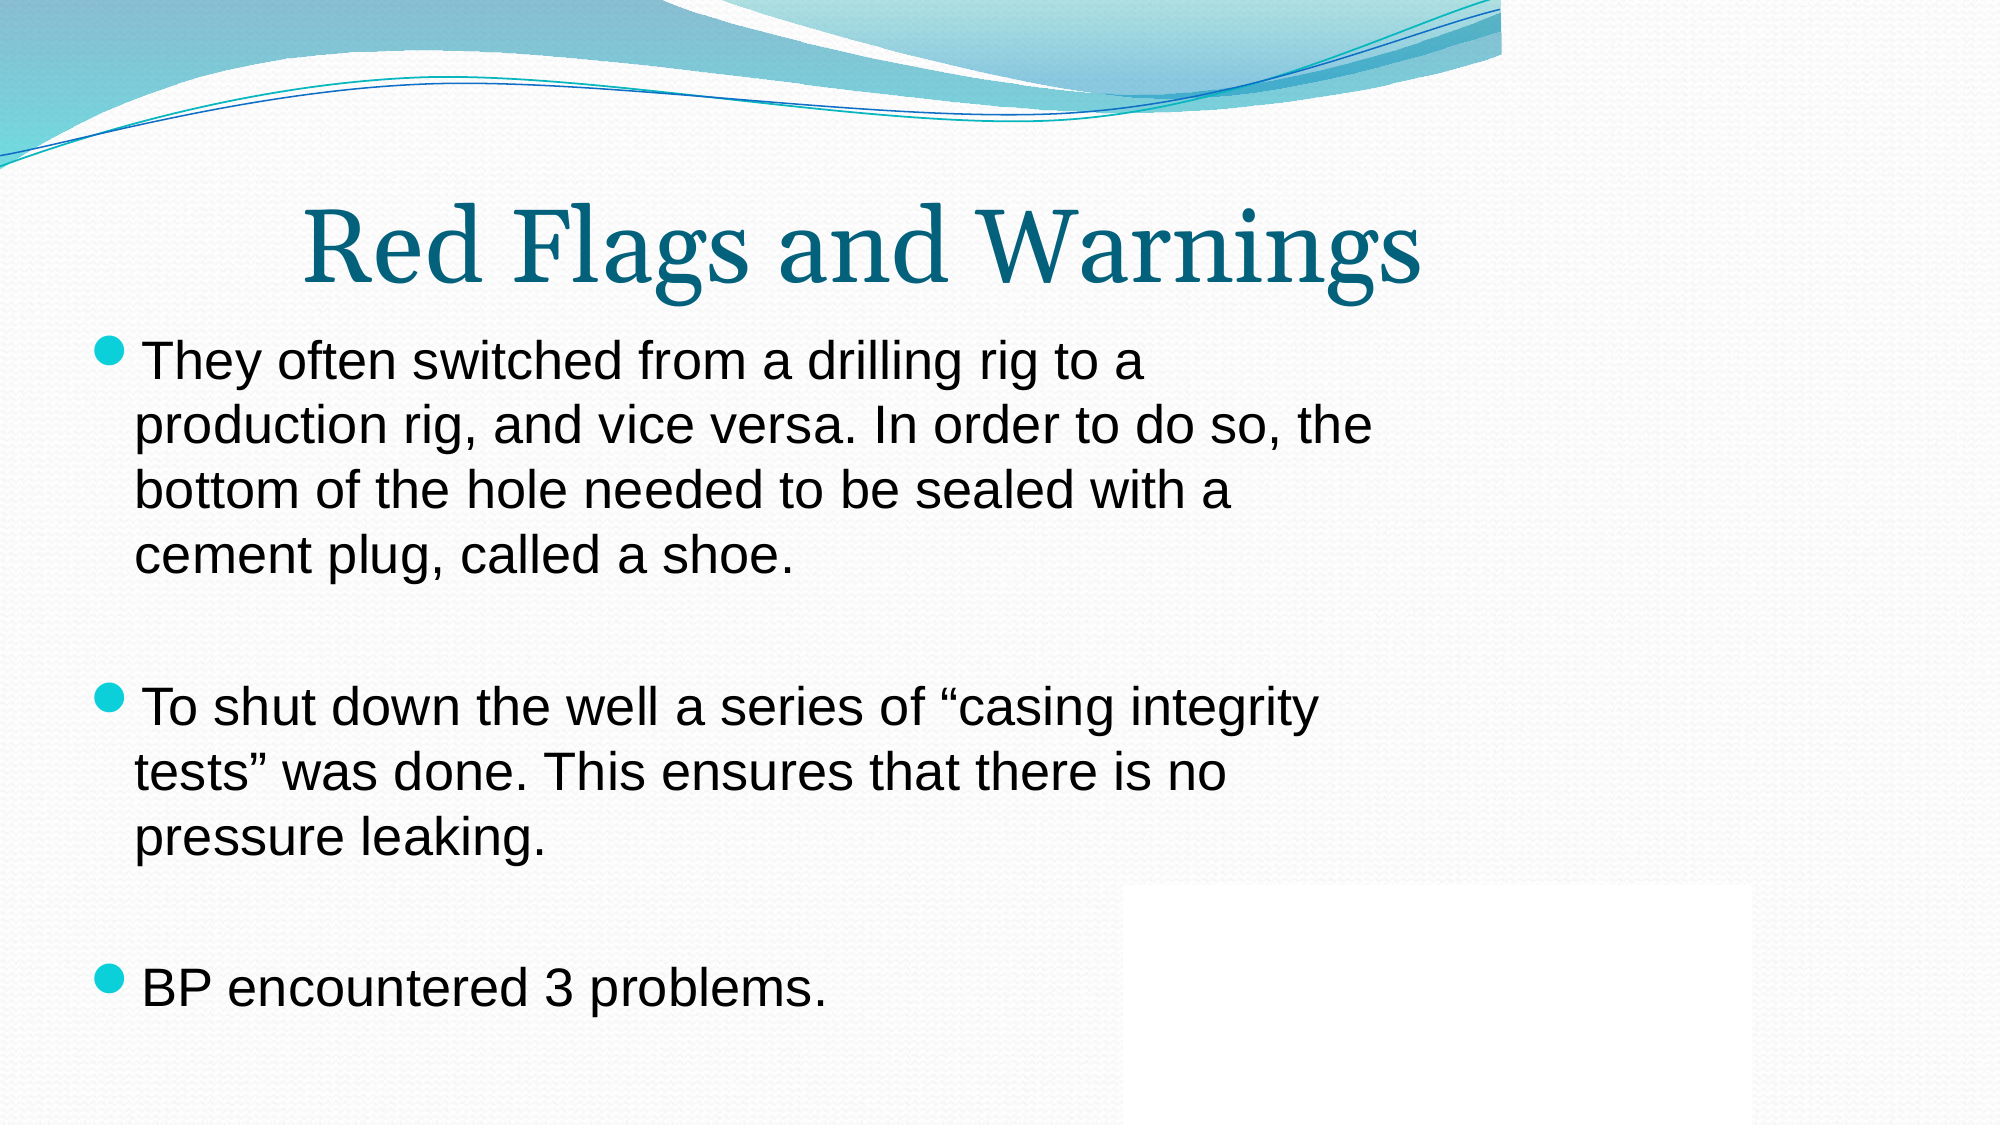

# Red Flags and Warnings
They often switched from a drilling rig to a production rig, and vice versa. In order to do so, the bottom of the hole needed to be sealed with a cement plug, called a shoe.

To shut down the well a series of “casing integrity tests” was done. This ensures that there is no pressure leaking.

BP encountered 3 problems.